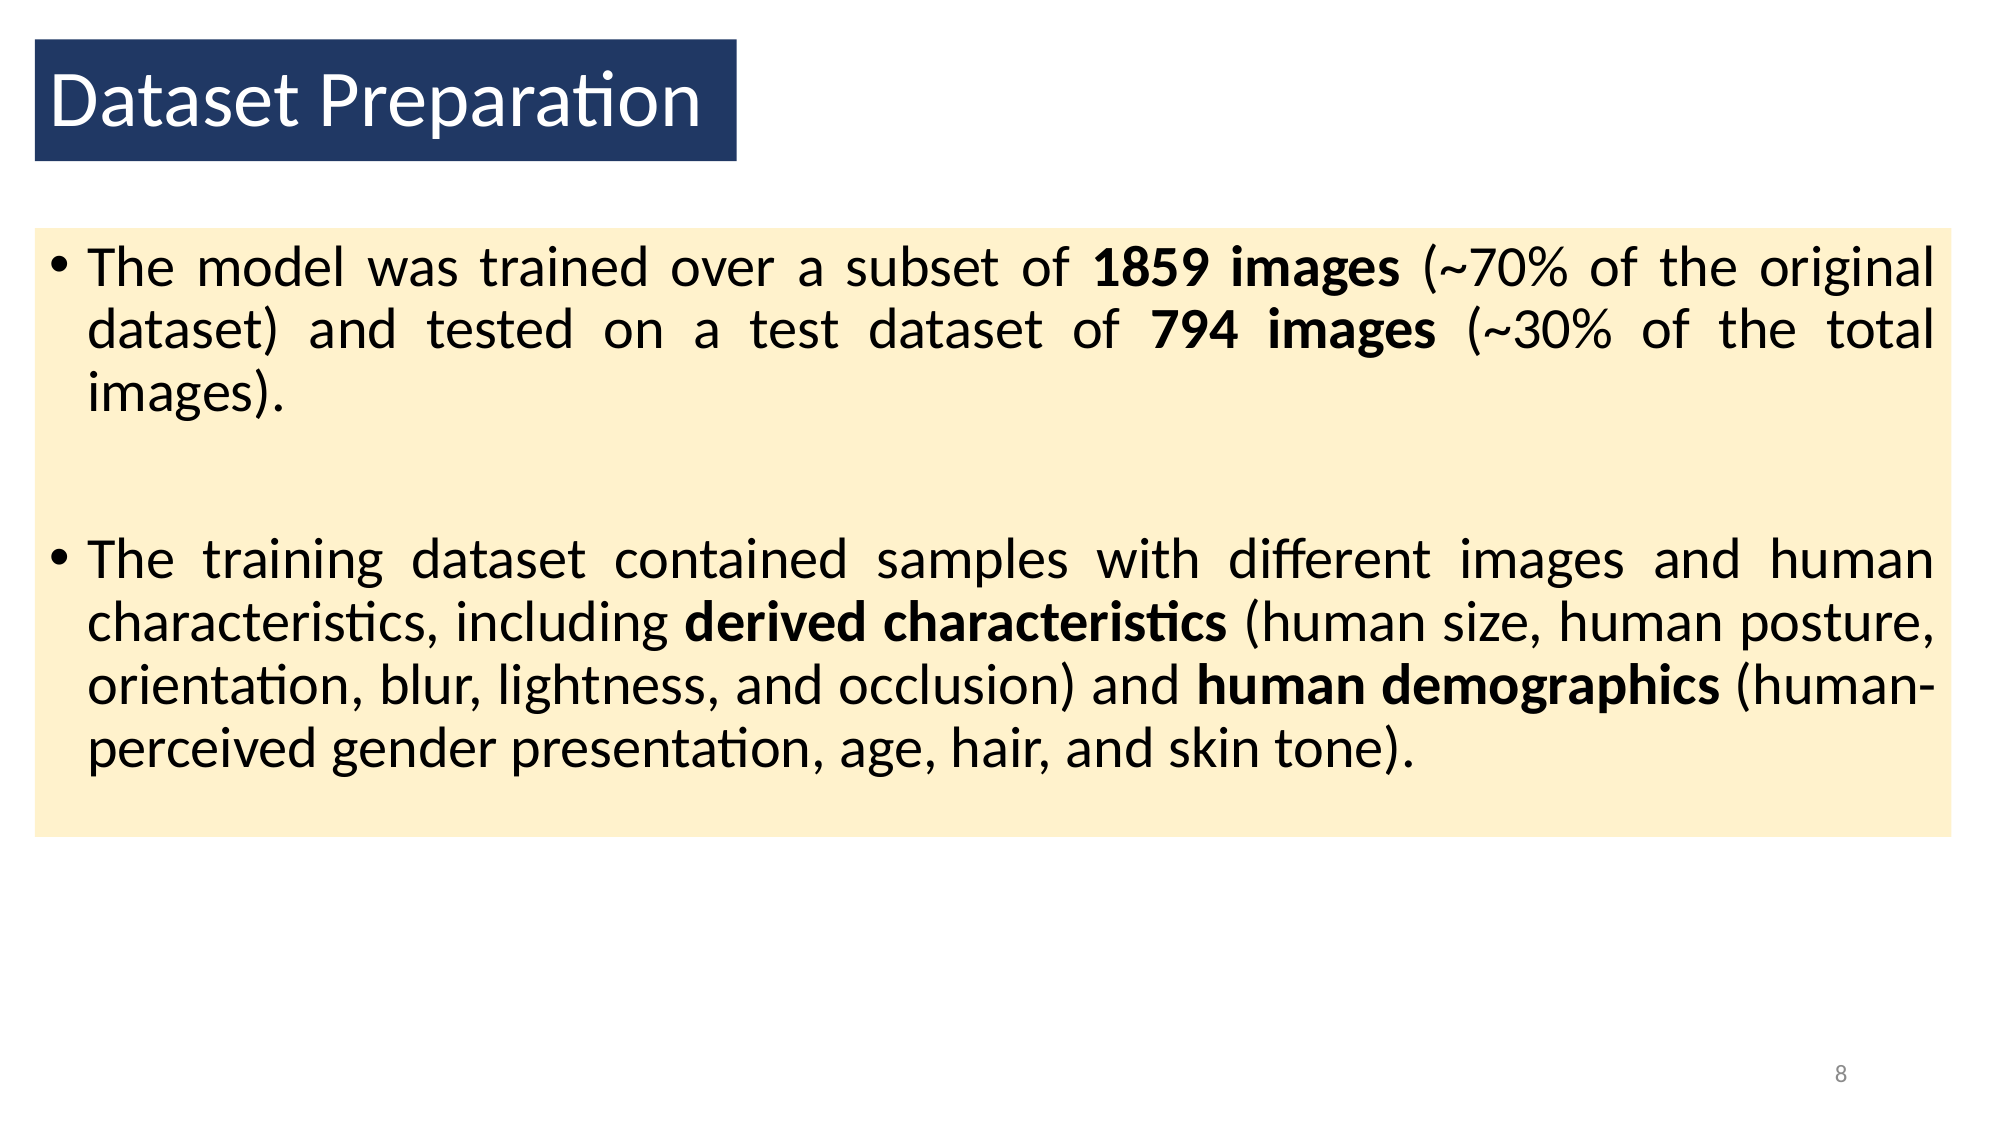

# Dataset Preparation
The model was trained over a subset of 1859 images (~70% of the original dataset) and tested on a test dataset of 794 images (~30% of the total images).

The training dataset contained samples with different images and human characteristics, including derived characteristics (human size, human posture, orientation, blur, lightness, and occlusion) and human demographics (human-perceived gender presentation, age, hair, and skin tone).
8